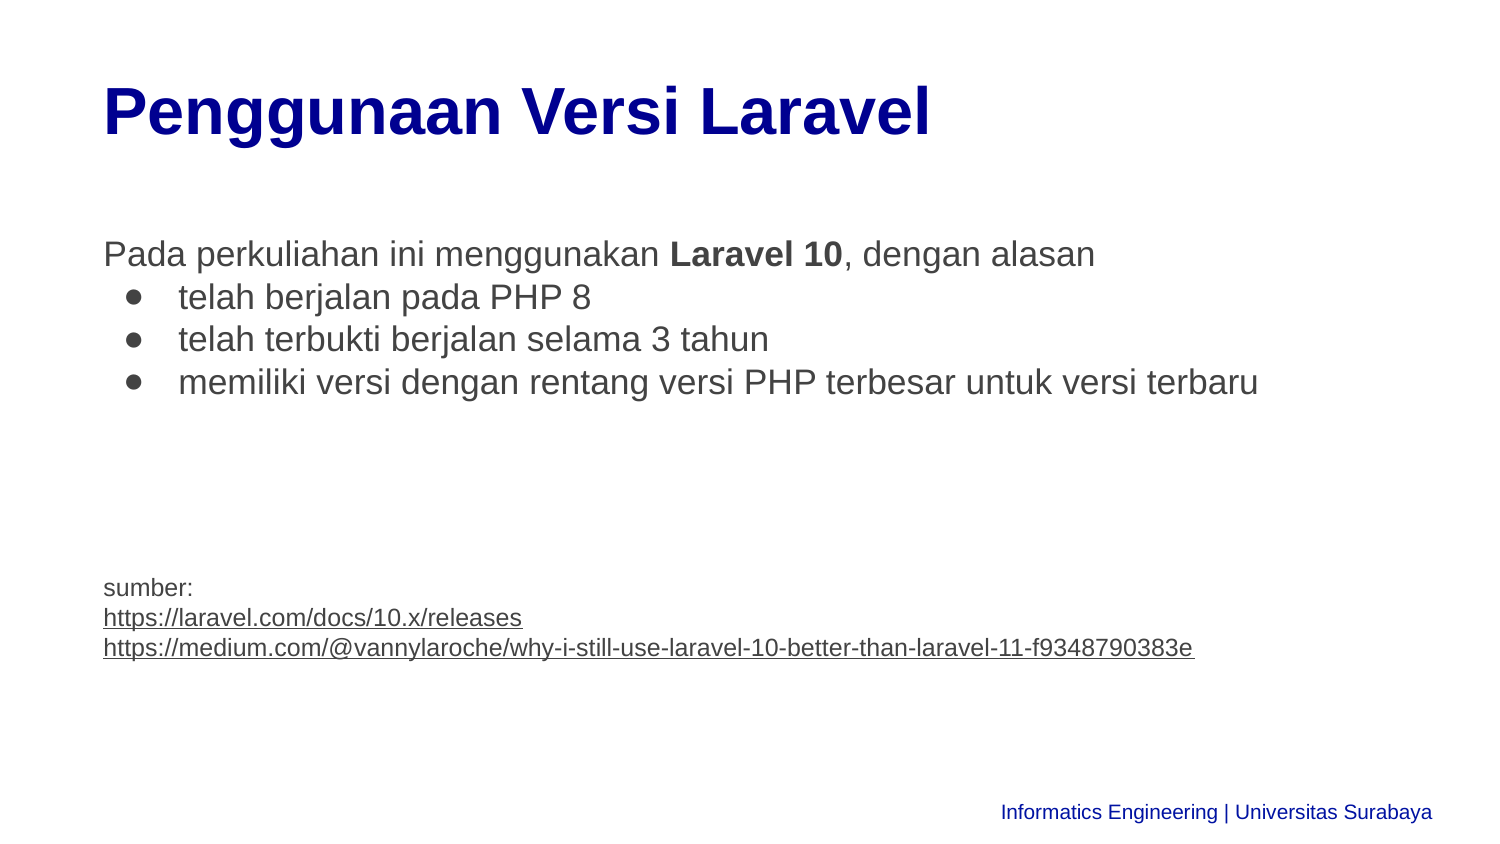

Penggunaan Versi Laravel
Pada perkuliahan ini menggunakan Laravel 10, dengan alasan
telah berjalan pada PHP 8
telah terbukti berjalan selama 3 tahun
memiliki versi dengan rentang versi PHP terbesar untuk versi terbaru

sumber:
https://laravel.com/docs/10.x/releases
https://medium.com/@vannylaroche/why-i-still-use-laravel-10-better-than-laravel-11-f9348790383e
Informatics Engineering | Universitas Surabaya